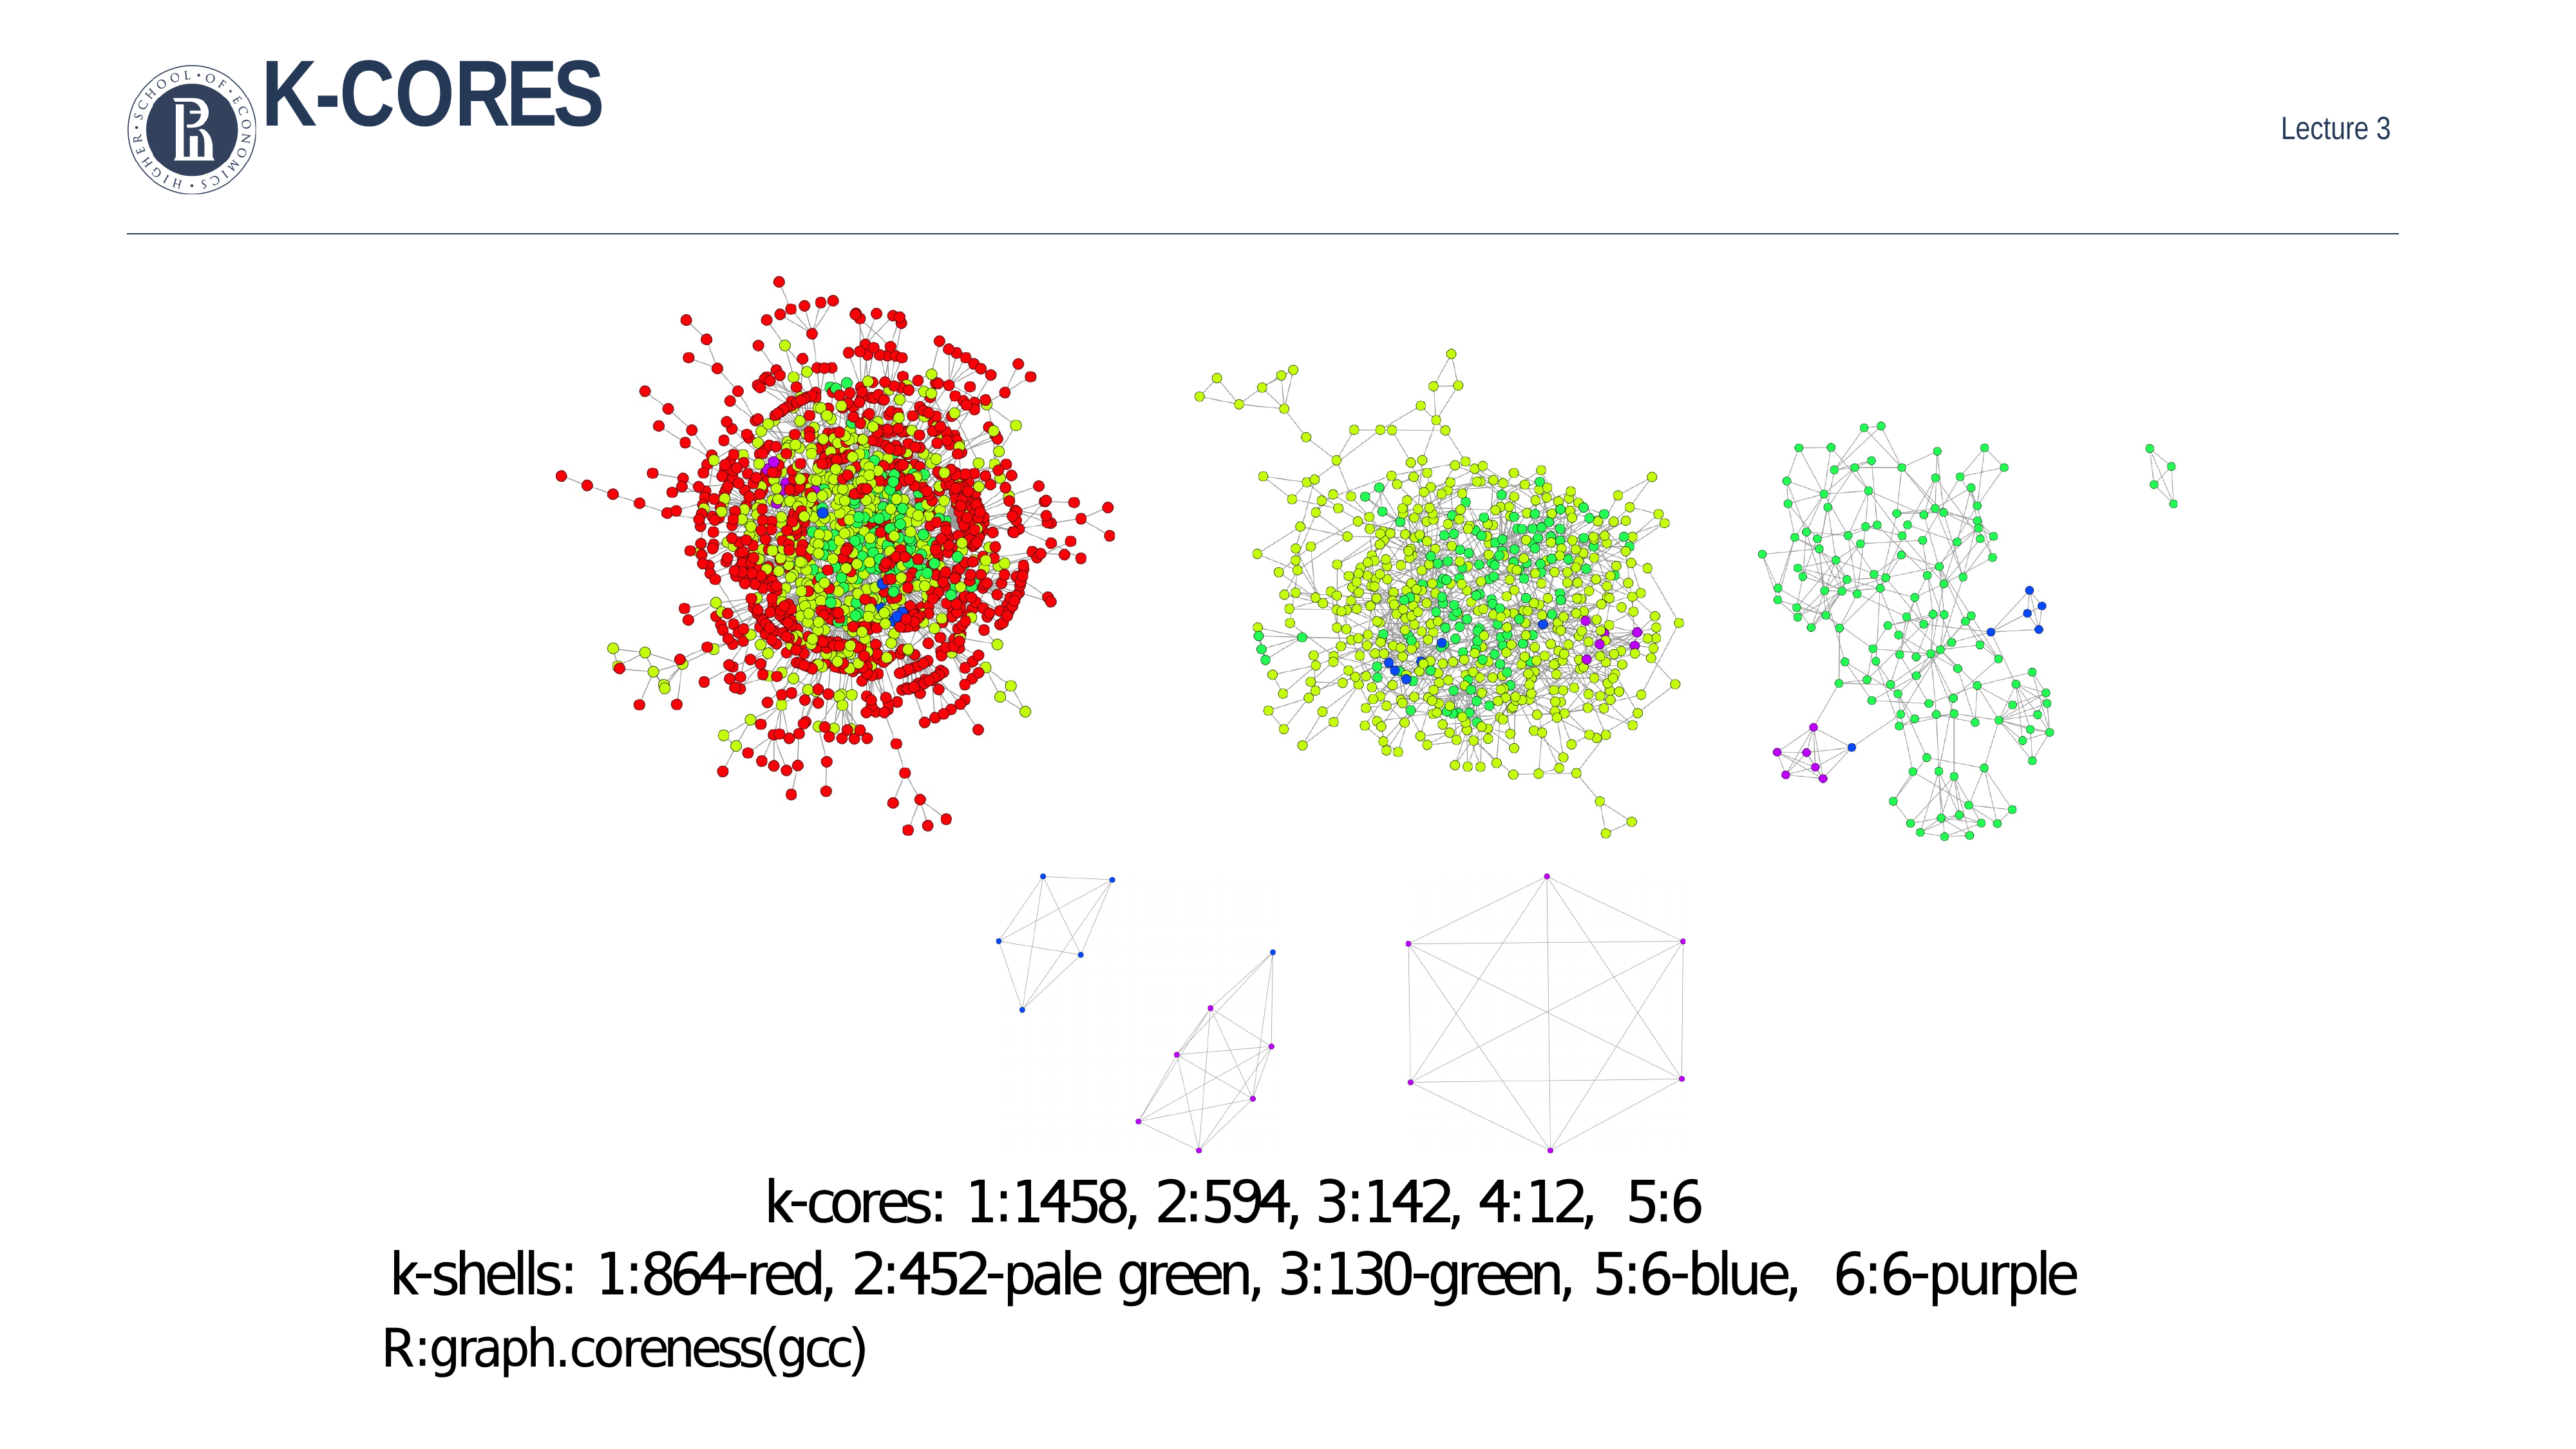

# k-cores

k-cores: 1:1458, 2:594, 3:142, 4:12, 5:6
k-shells: 1:864-red, 2:452-pale green, 3:130-green, 5:6-blue, 6:6-purple
R:graph.coreness(gcc)
Leonid E. Zhukov (HSE)